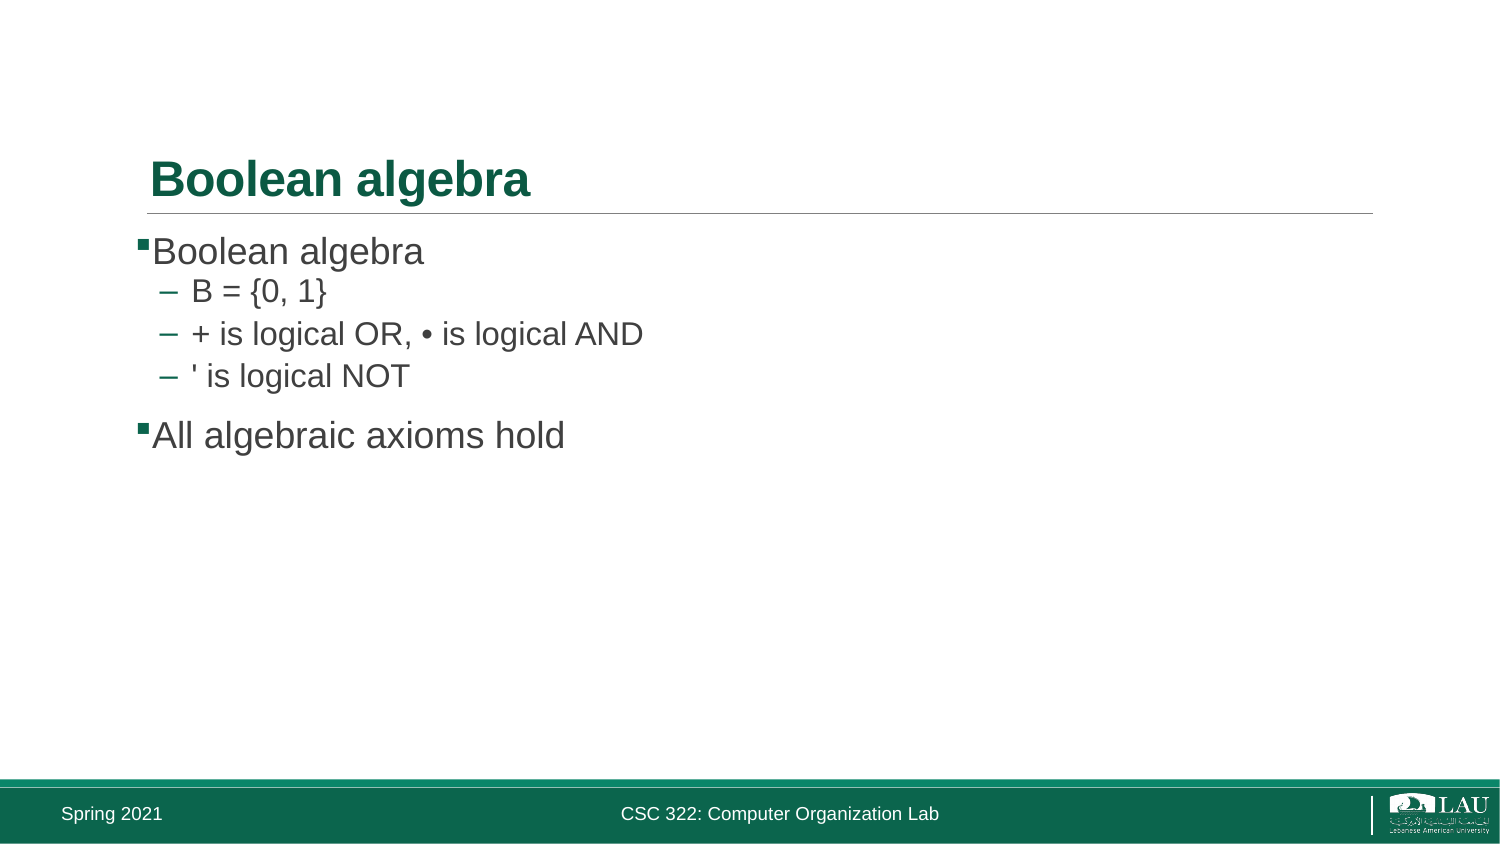

# Boolean algebra
Boolean algebra
B = {0, 1}
+ is logical OR, • is logical AND
' is logical NOT
All algebraic axioms hold

Spring 2021
CSC 322: Computer Organization Lab